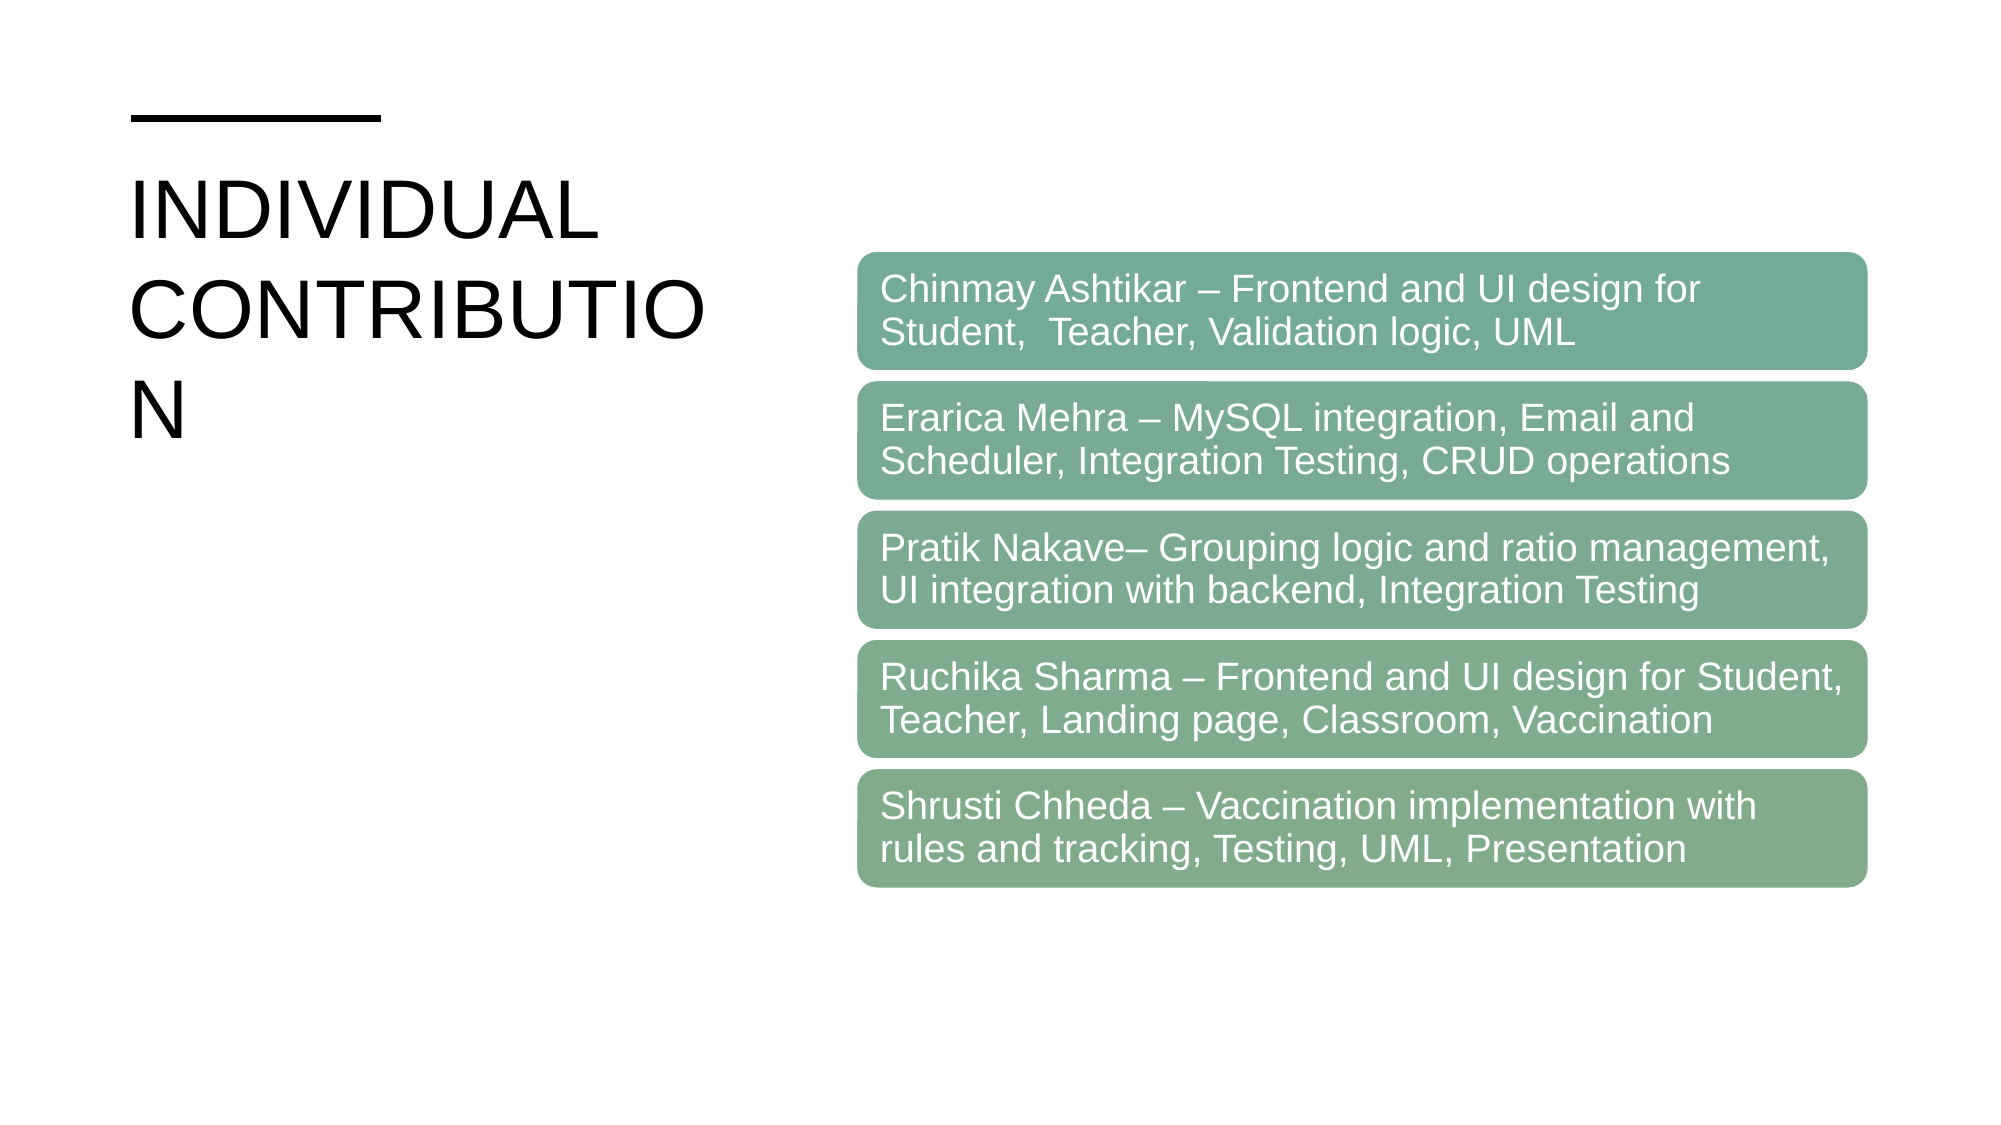

Chinmay Ashtikar – Frontend and UI design for Student,  Teacher, Validation logic, UML
Erarica Mehra – MySQL integration, Email and Scheduler, Integration Testing, CRUD operations
Pratik Nakave– Grouping logic and ratio management, UI integration with backend, Integration Testing
Ruchika Sharma – Frontend and UI design for Student, Teacher, Landing page, Classroom, Vaccination
Shrusti Chheda – Vaccination implementation with rules and tracking, Testing, UML, Presentation
# Individual Contribution